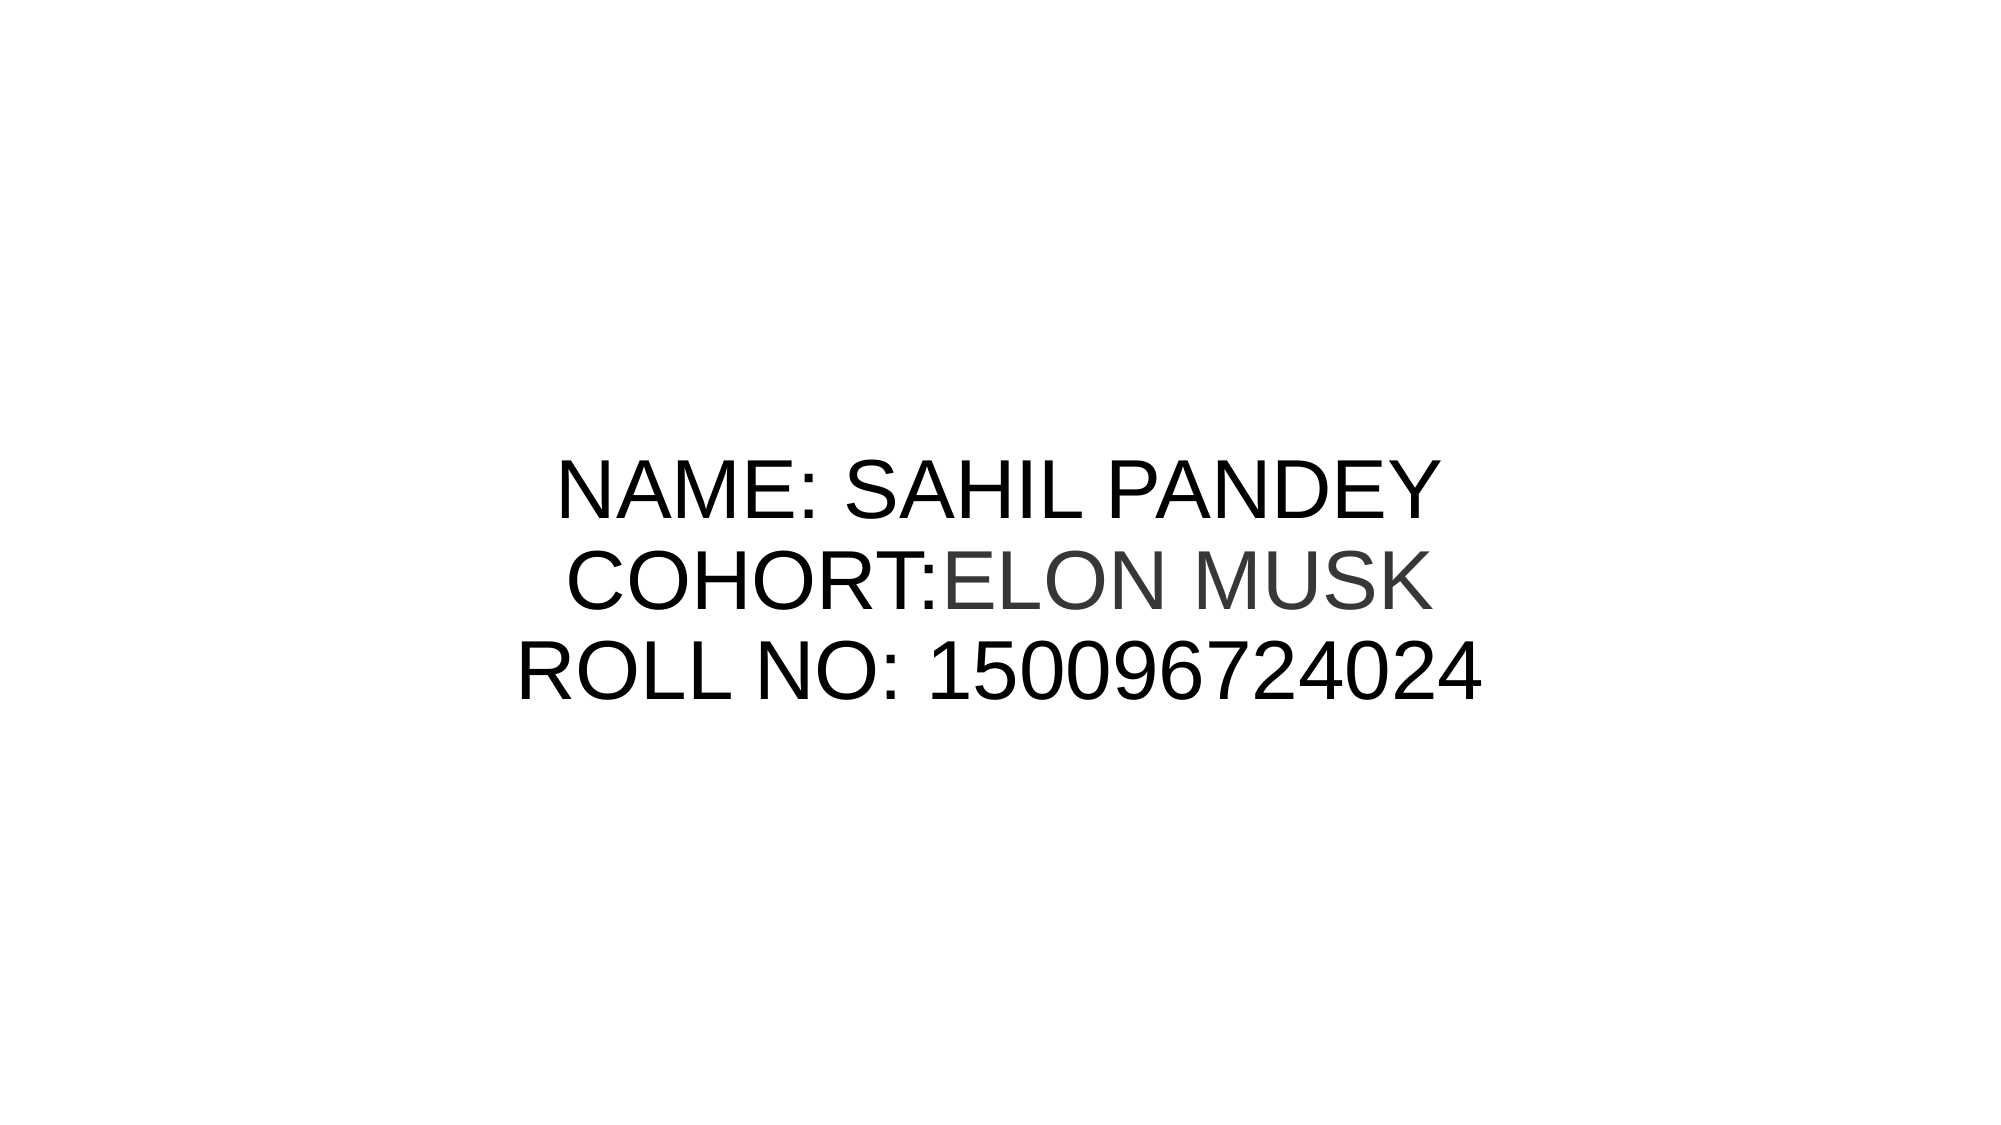

# NAME: SAHIL PANDEY COHORT:ELON MUSK ROLL NO: 150096724024